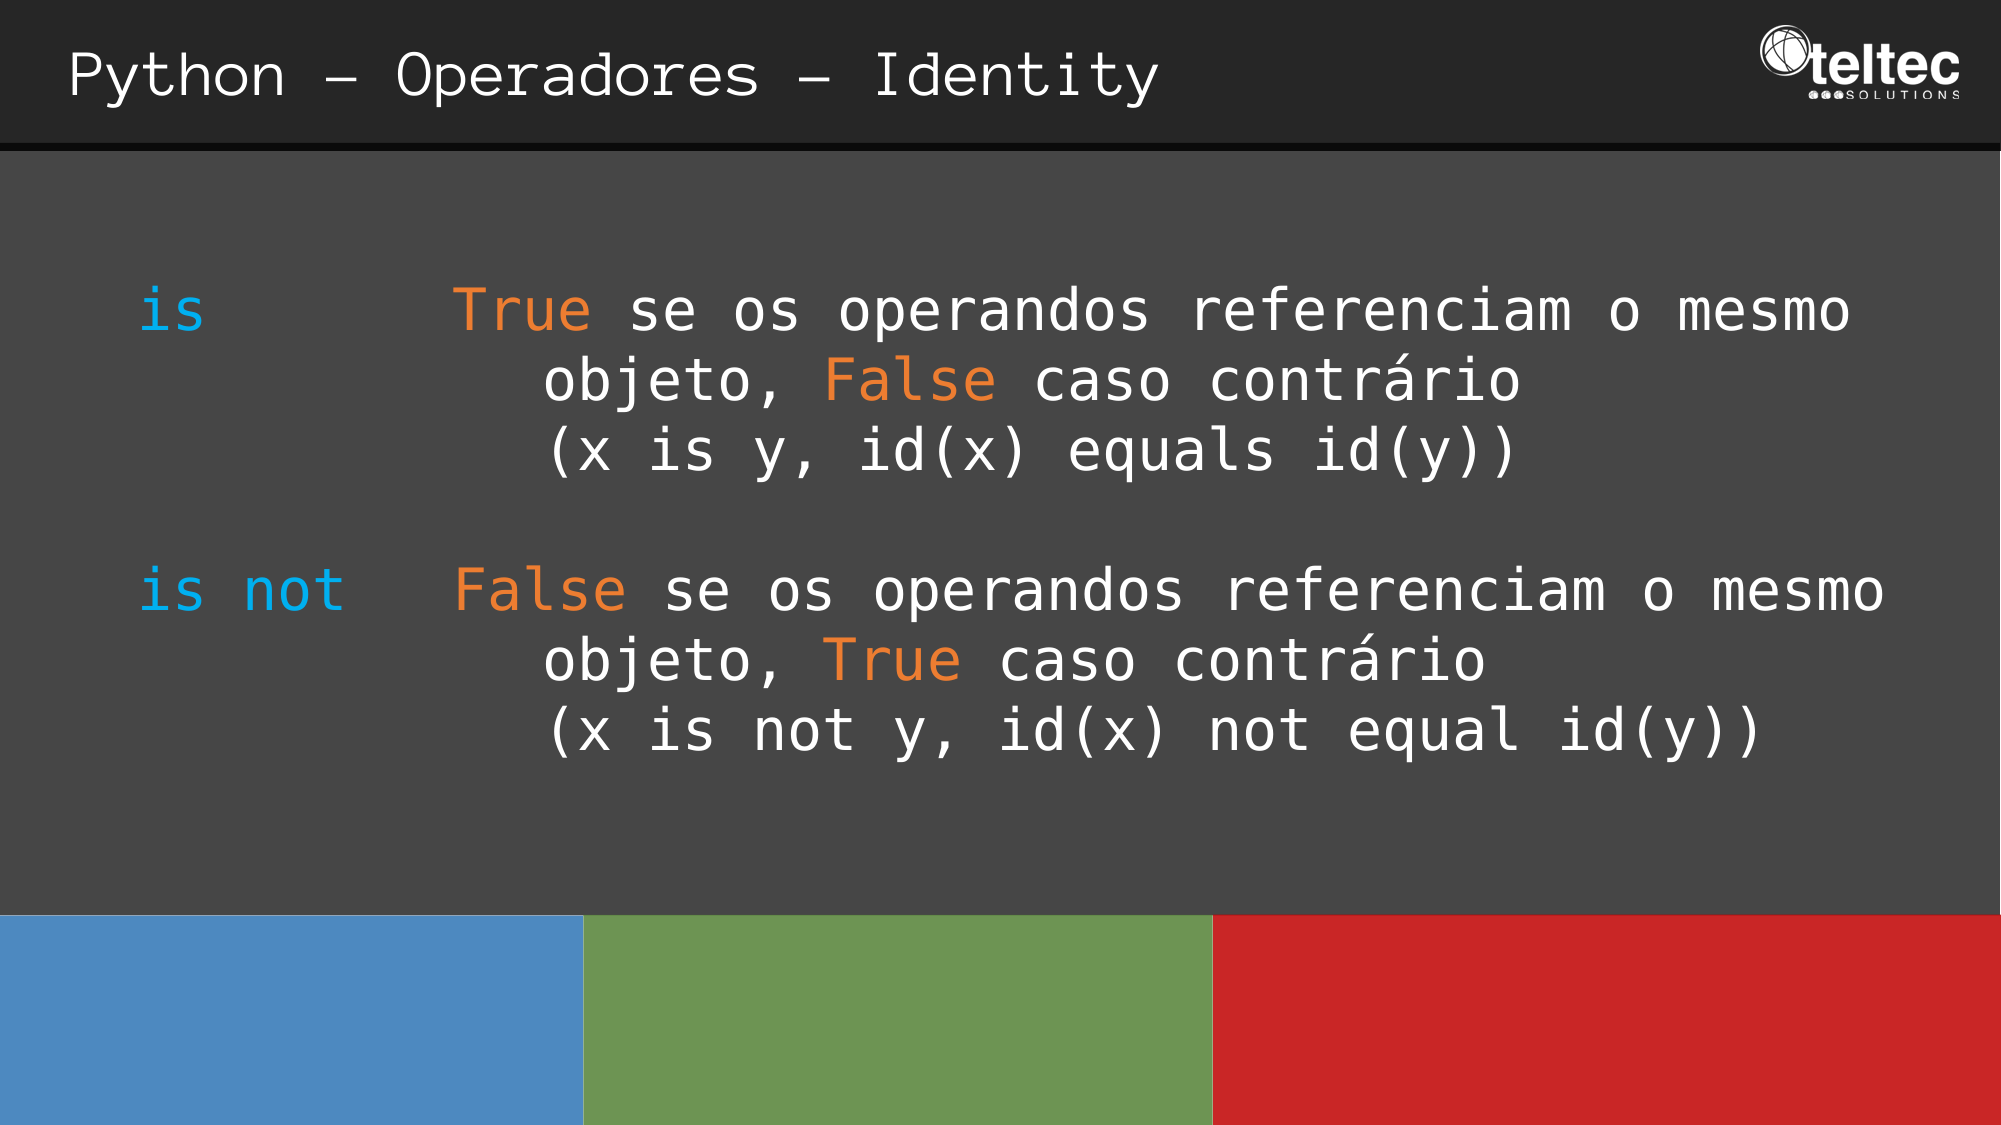

Python – Operadores - Identity

is       True se os operandos referenciam o mesmo
		   objeto, False caso contrário
		   (x is y, id(x) equals id(y))

is not   False se os operandos referenciam o mesmo
		   objeto, True caso contrário
		   (x is not y, id(x) not equal id(y))